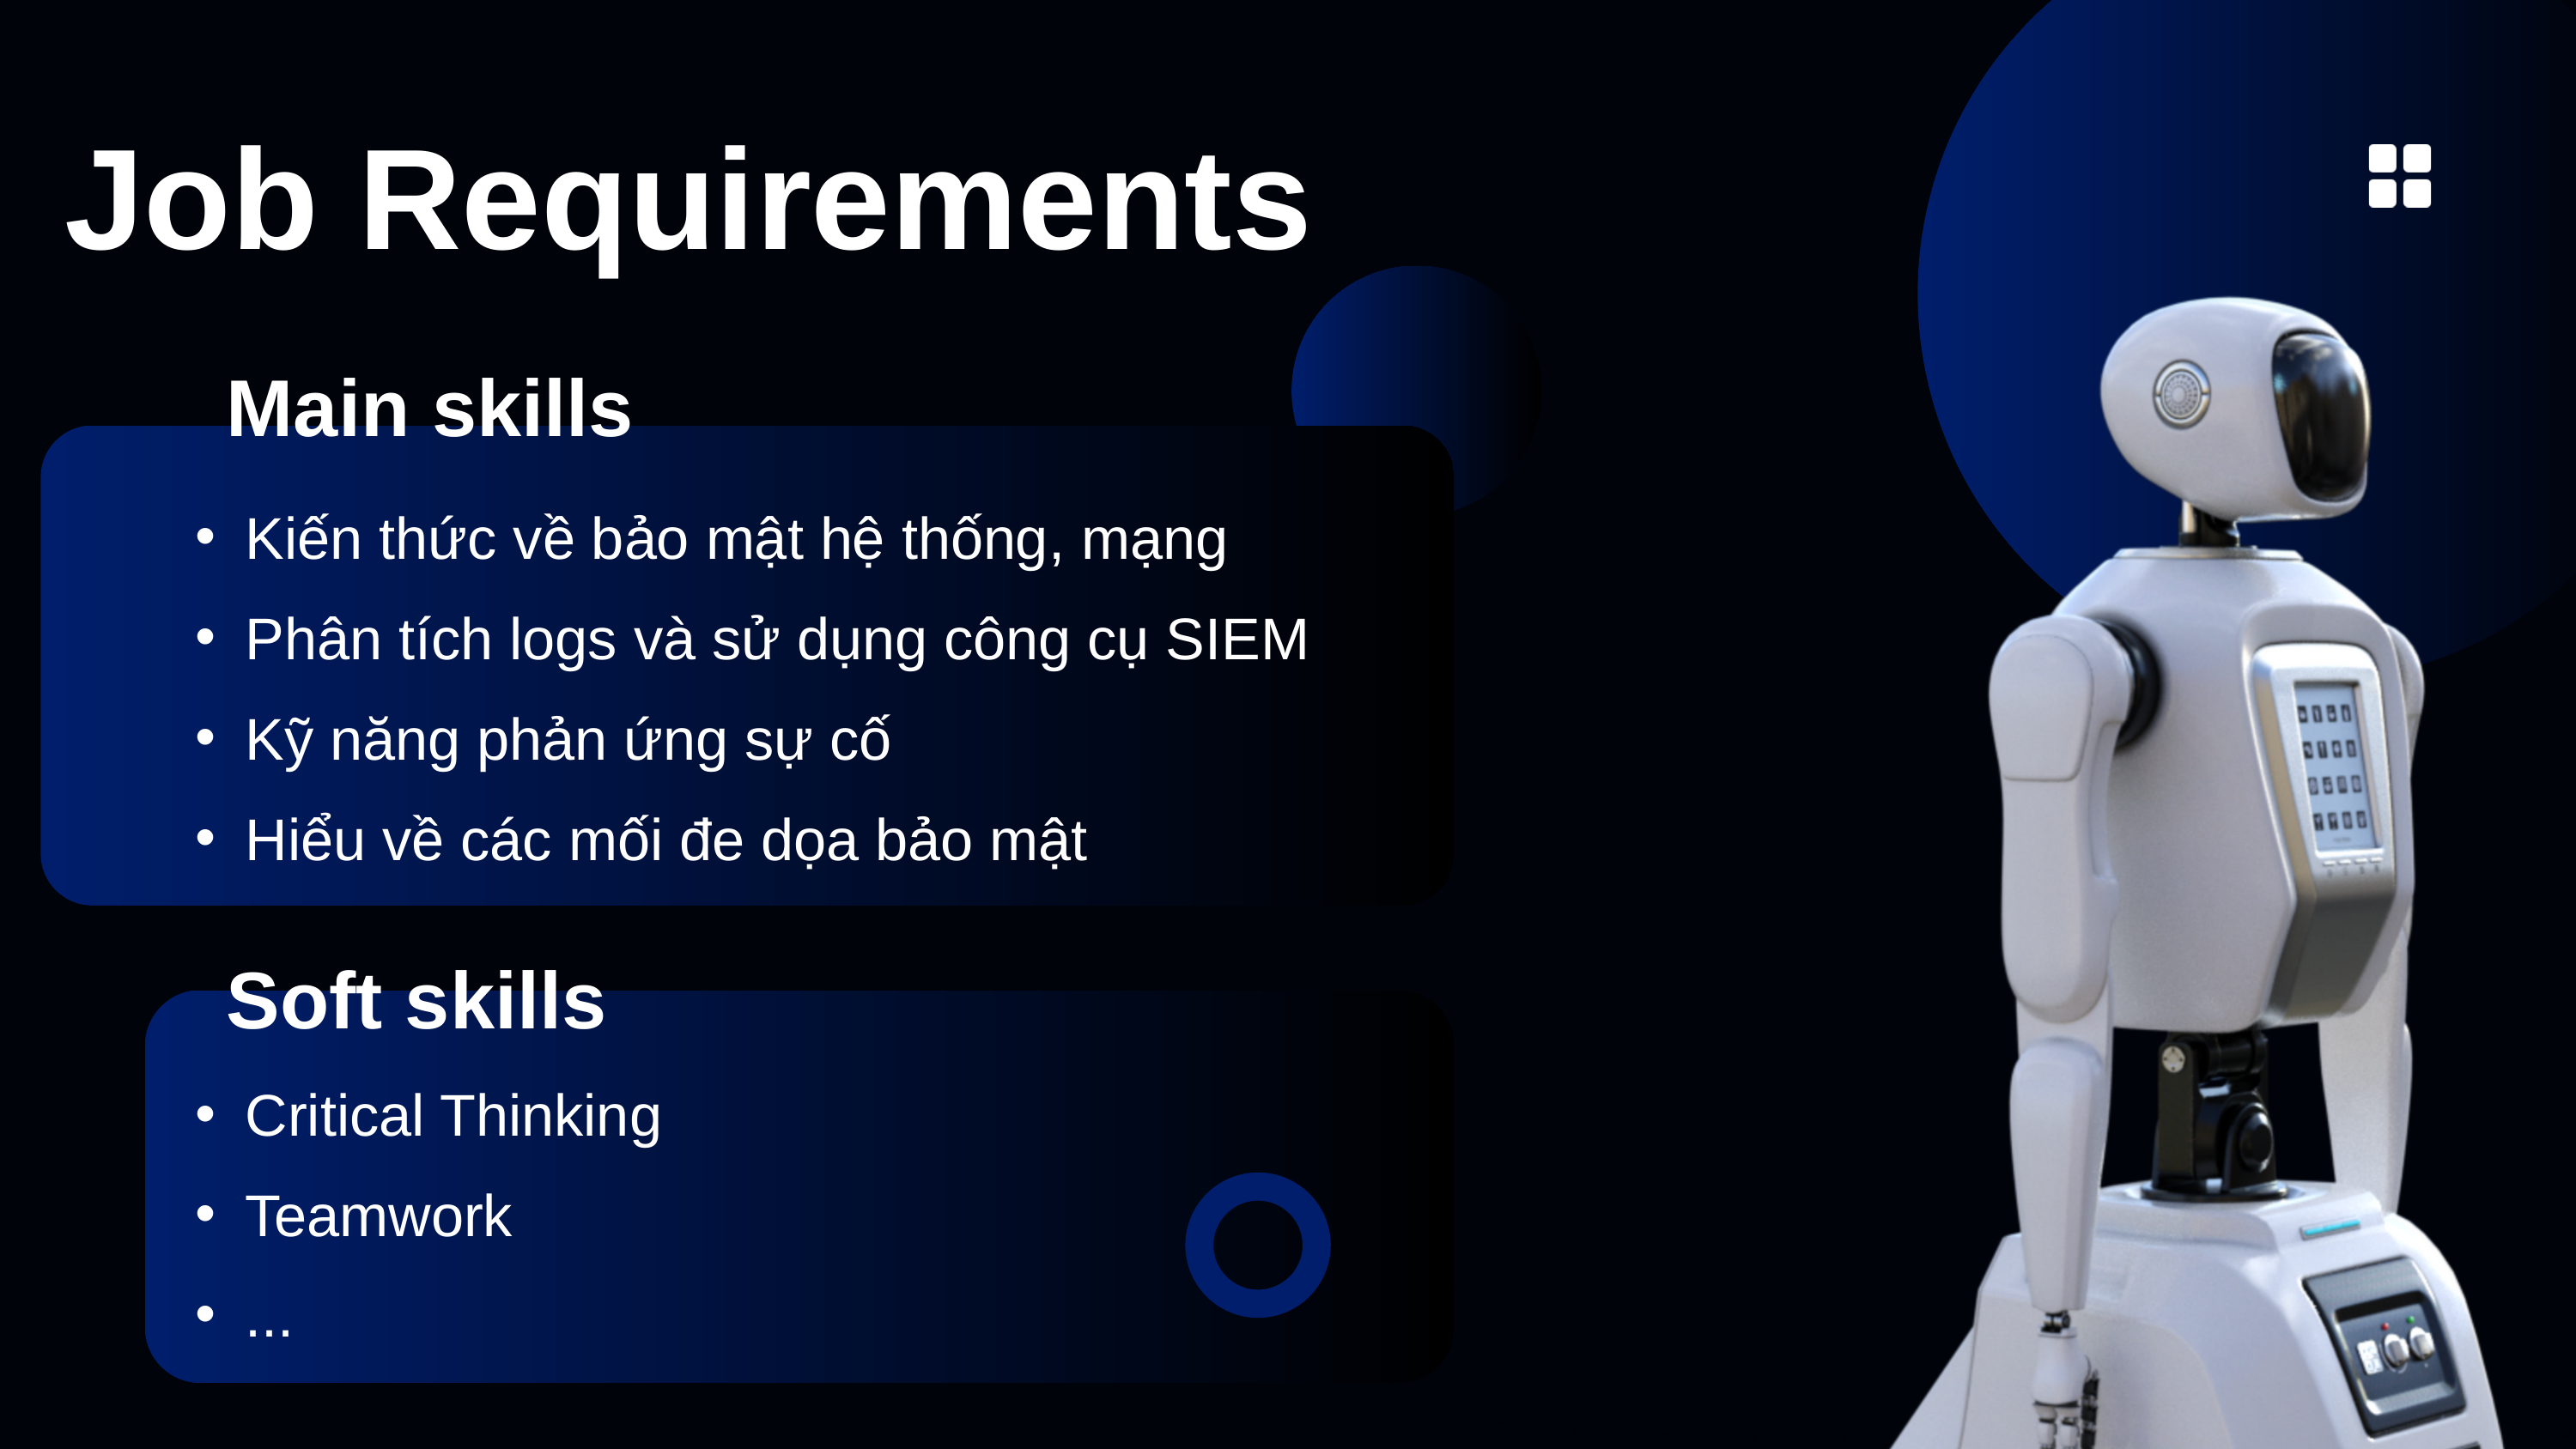

Job Requirements

Main skills

Kiến thức về bảo mật hệ thống, mạng
Phân tích logs và sử dụng công cụ SIEM
Kỹ năng phản ứng sự cố
Hiểu về các mối đe dọa bảo mật
Soft skills

Critical Thinking
Teamwork
...